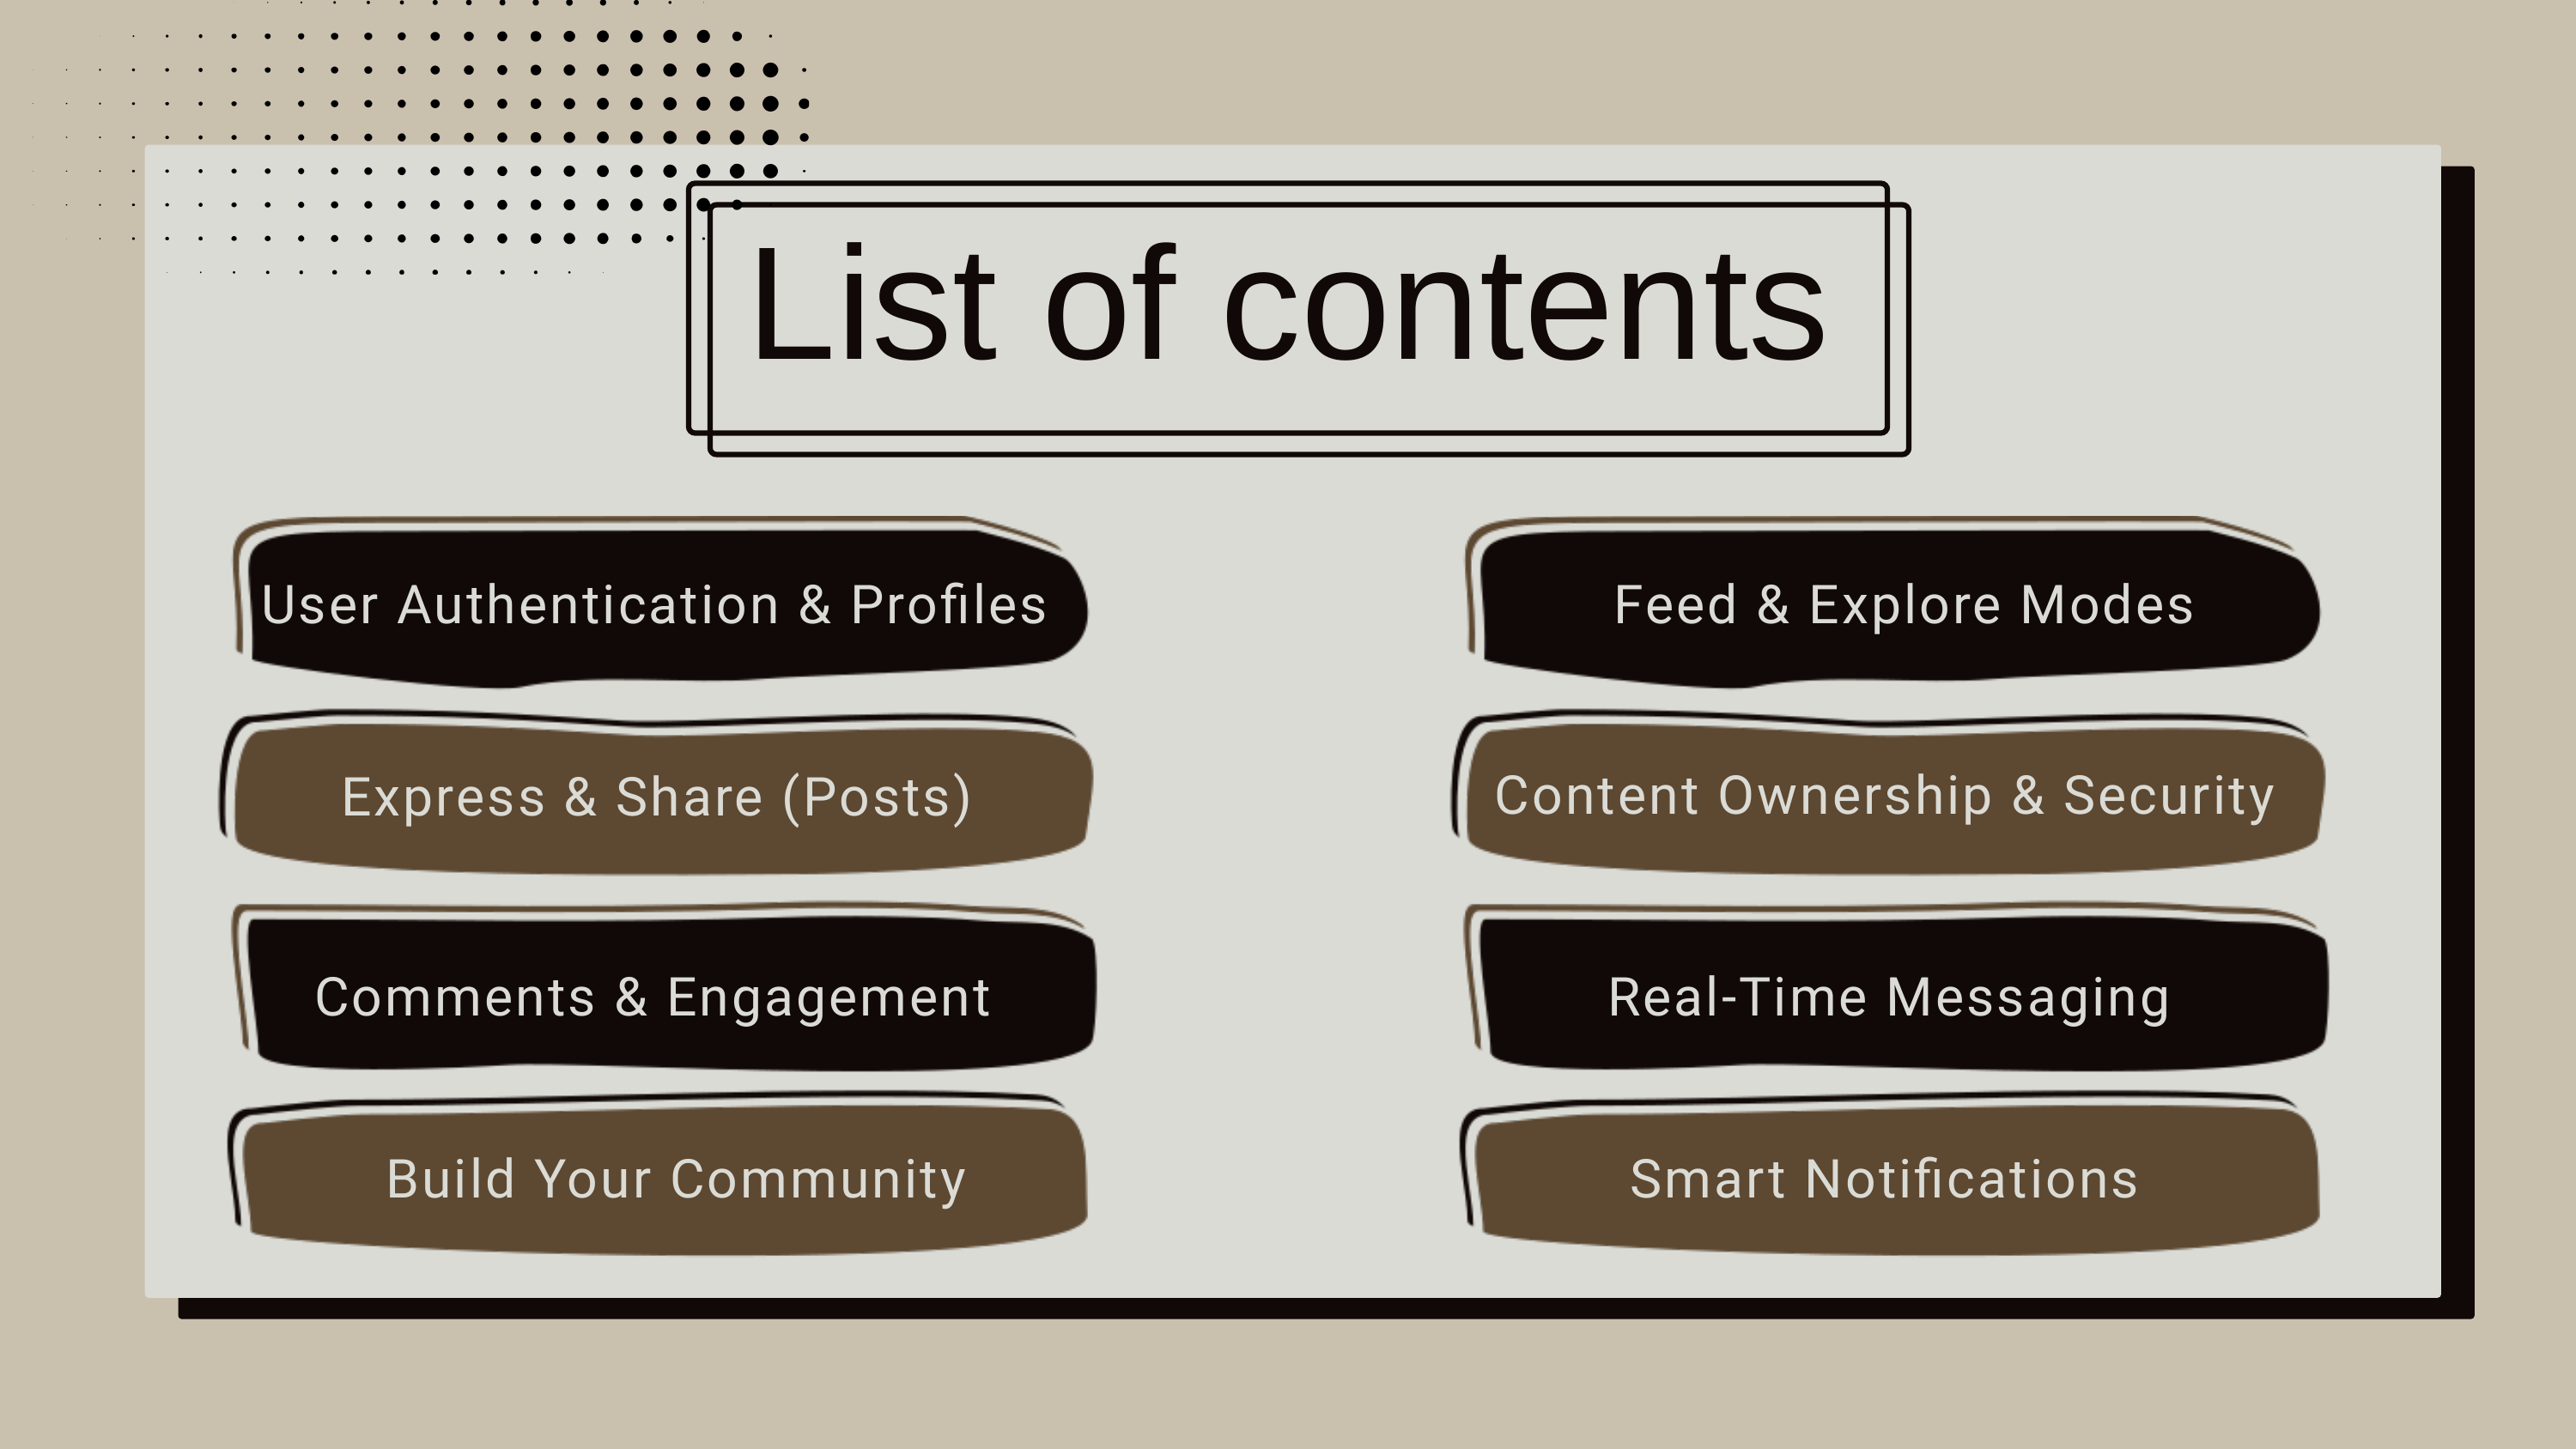

List of contents

User Authentication & Profiles
Feed & Explore Modes
Content Ownership & Security
Express & Share (Posts)
Comments & Engagement
Real-Time Messaging
Build Your Community
Smart Notifications